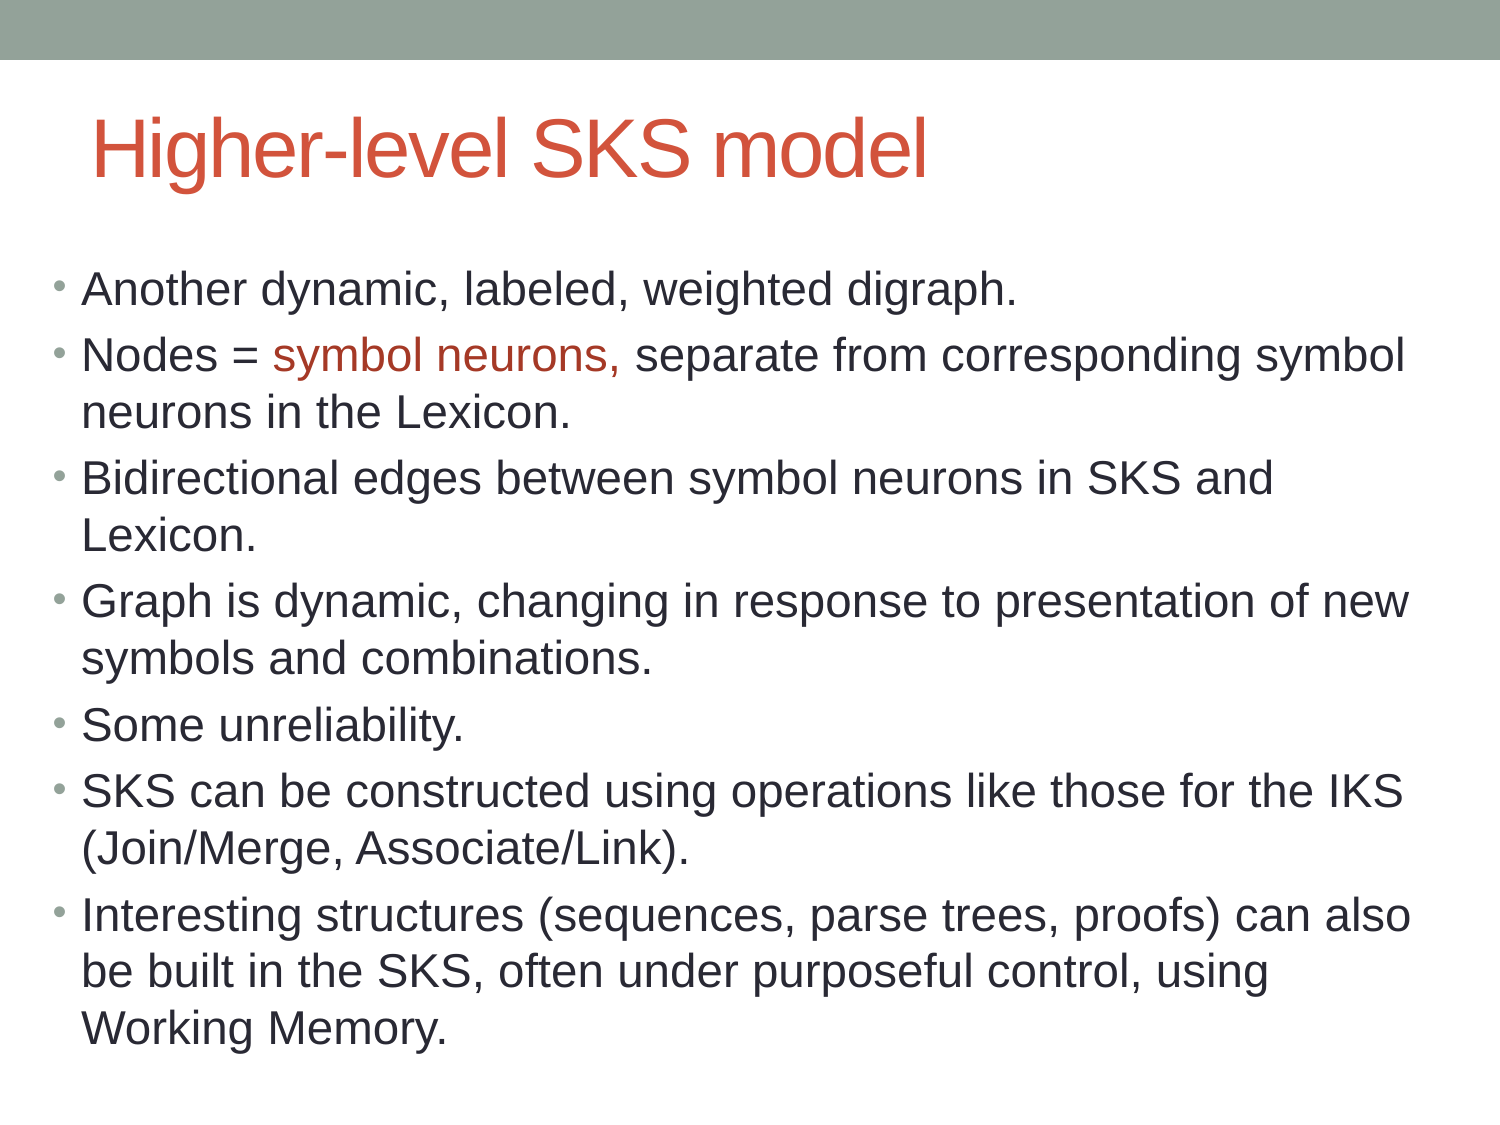

# Higher-level SKS model
Another dynamic, labeled, weighted digraph.
Nodes = symbol neurons, separate from corresponding symbol neurons in the Lexicon.
Bidirectional edges between symbol neurons in SKS and Lexicon.
Graph is dynamic, changing in response to presentation of new symbols and combinations.
Some unreliability.
SKS can be constructed using operations like those for the IKS (Join/Merge, Associate/Link).
Interesting structures (sequences, parse trees, proofs) can also be built in the SKS, often under purposeful control, using Working Memory.